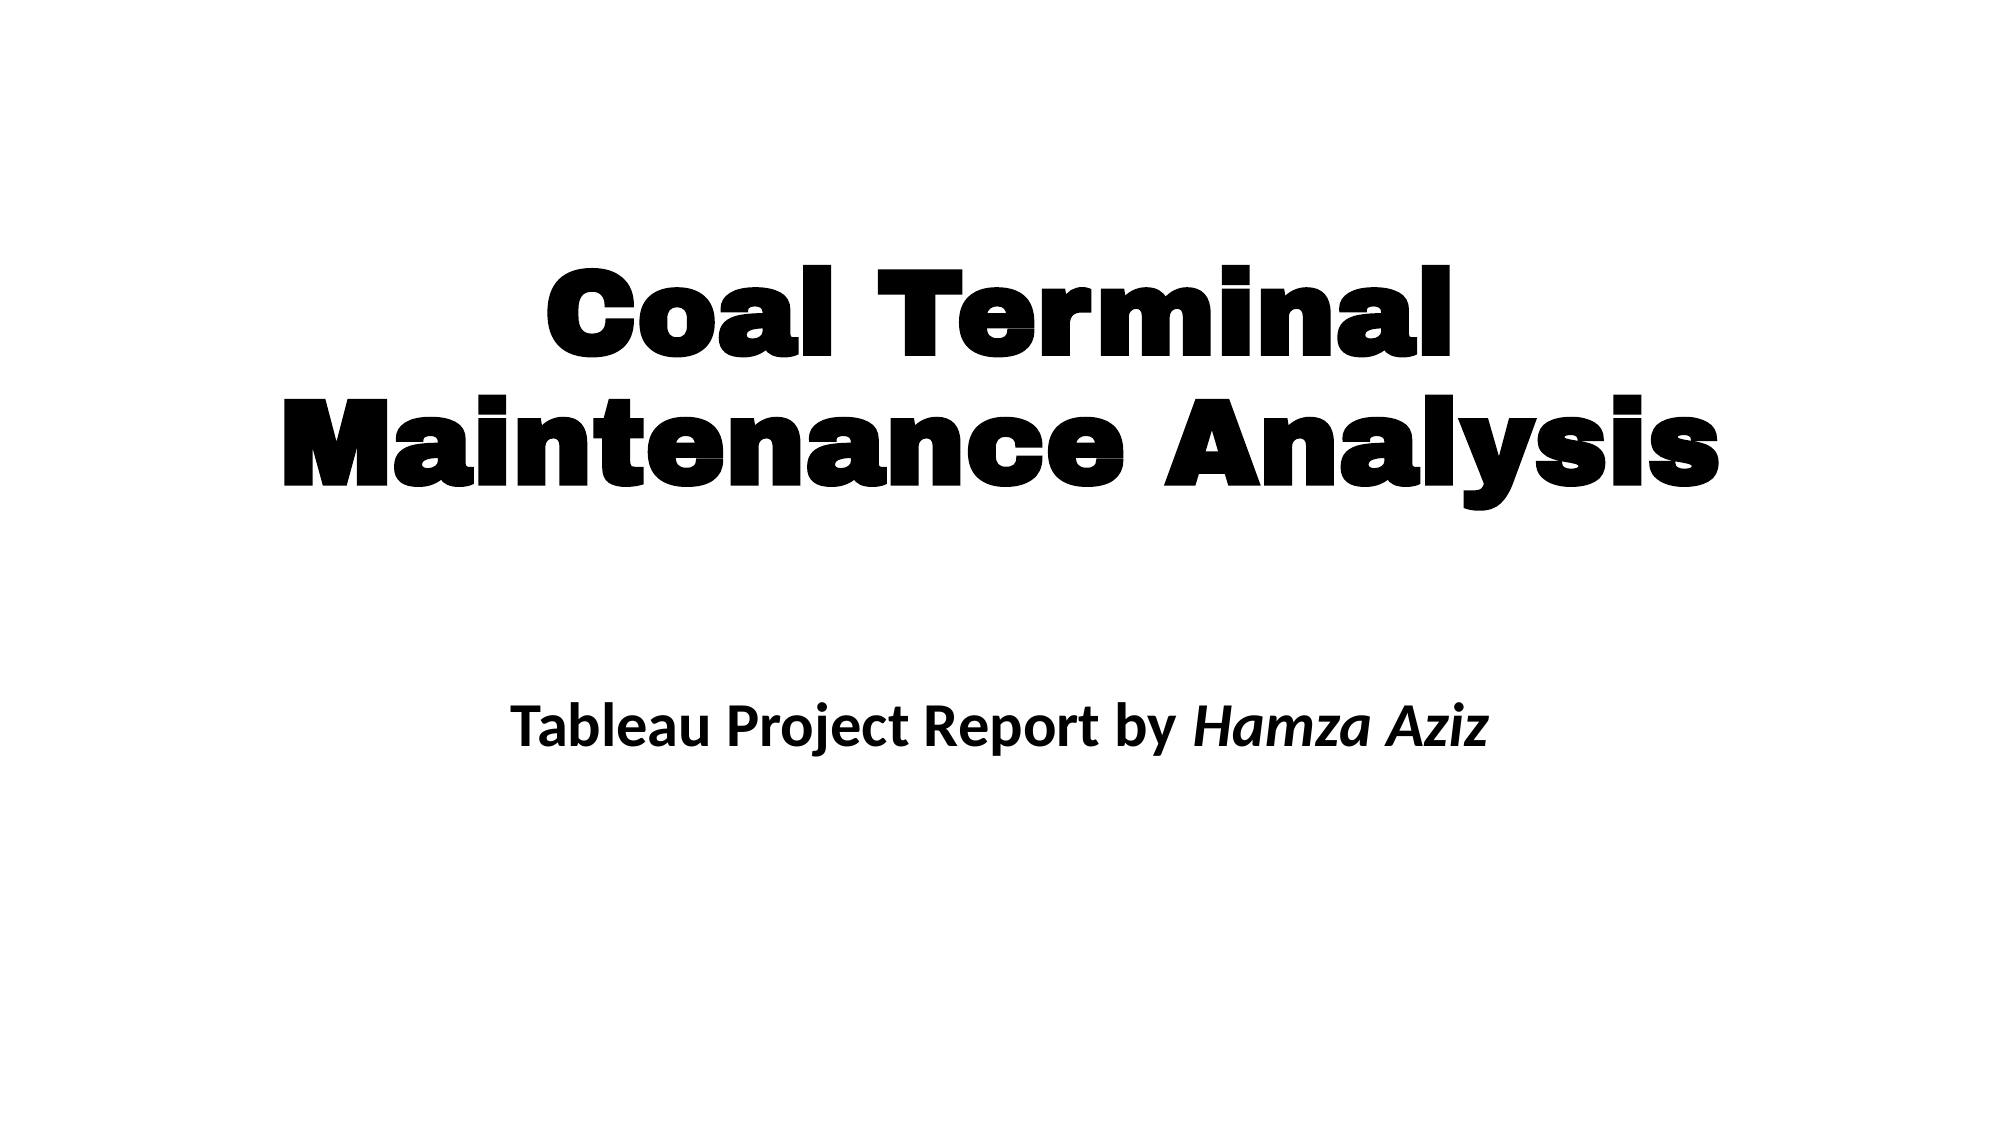

# Coal Terminal Maintenance Analysis
Tableau Project Report by Hamza Aziz